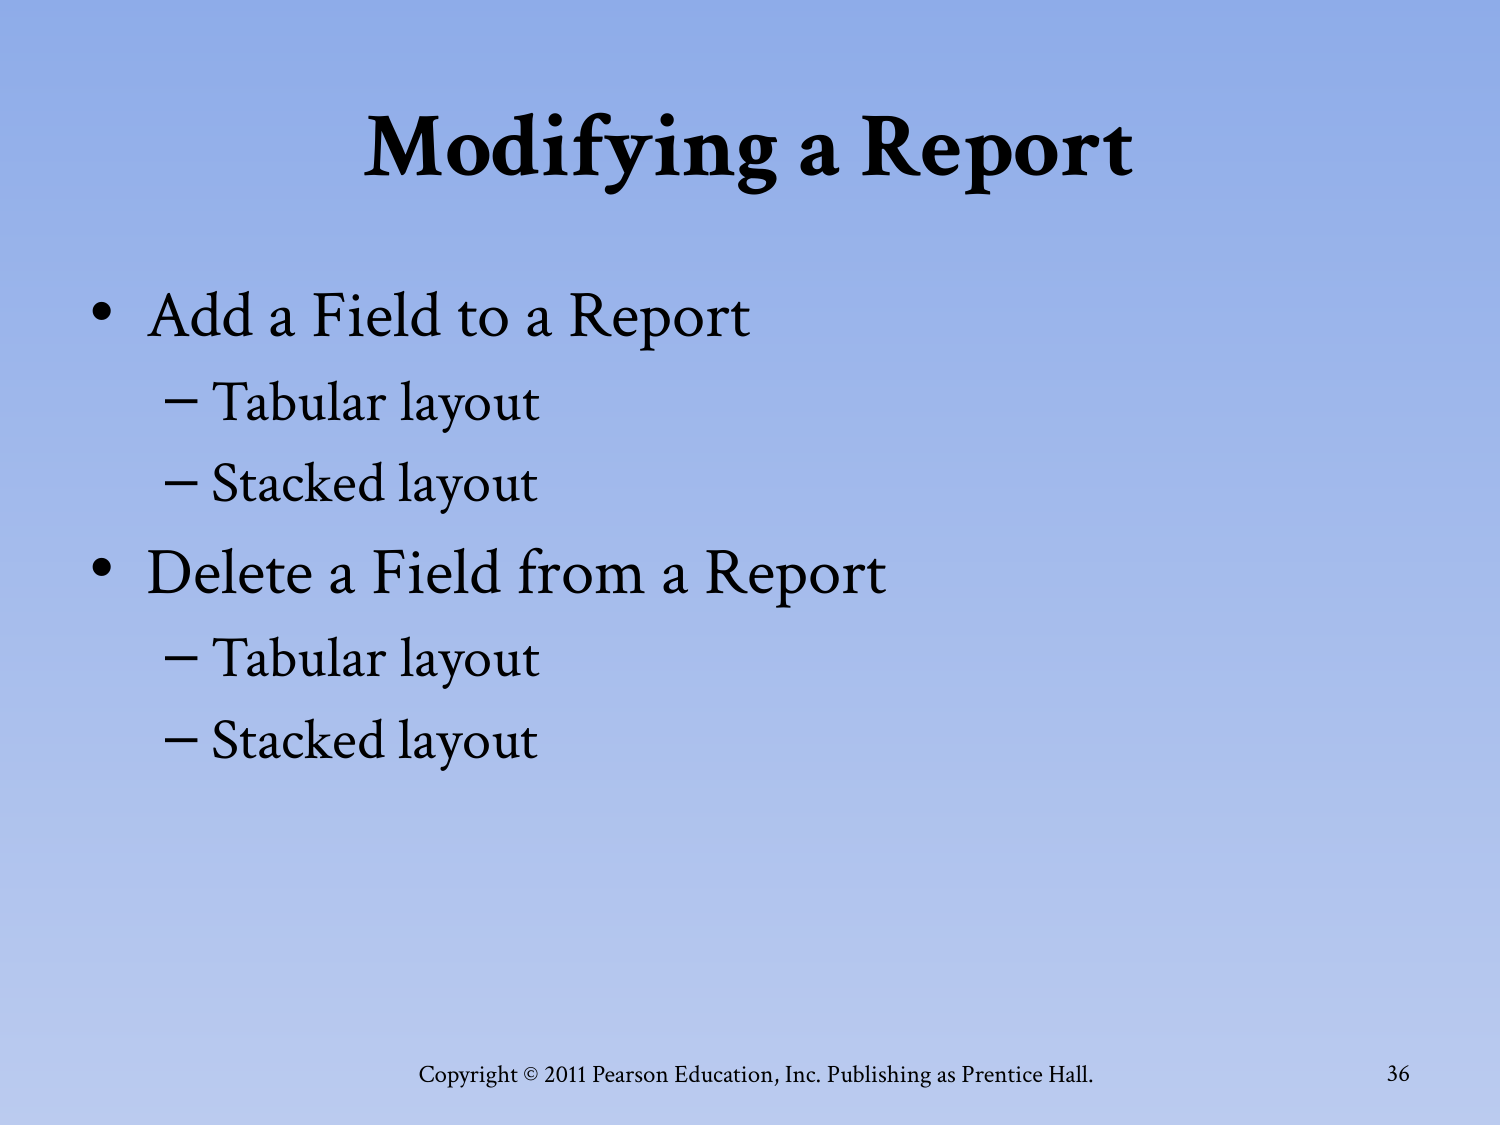

# Modifying a Report
Add a Field to a Report
Tabular layout
Stacked layout
Delete a Field from a Report
Tabular layout
Stacked layout

Copyright © 2011 Pearson Education, Inc. Publishing as Prentice Hall.

36